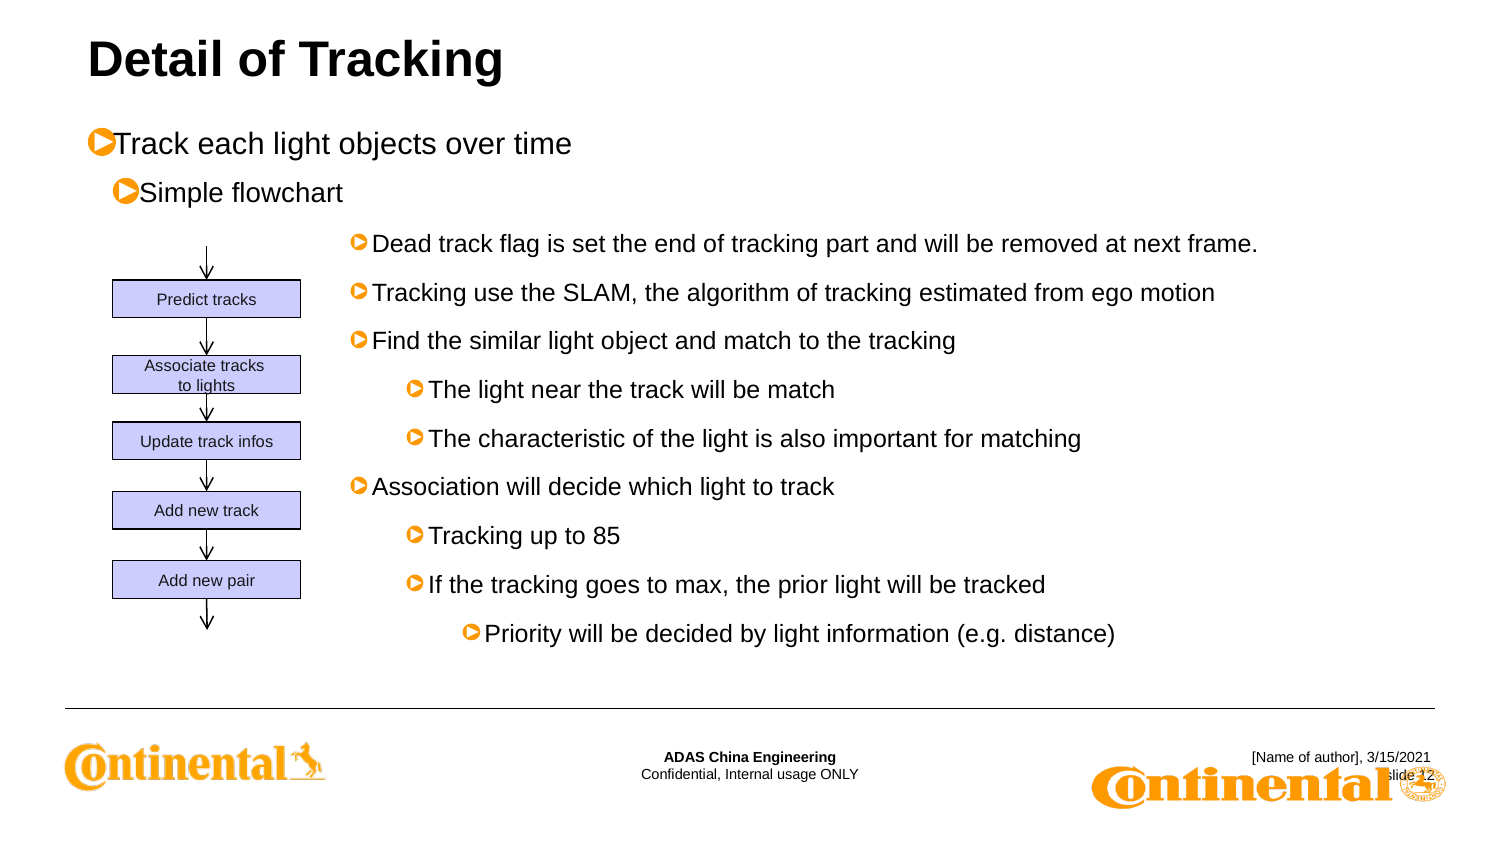

# Detail of Tracking
Track each light objects over time
Simple flowchart
Dead track flag is set the end of tracking part and will be removed at next frame.
Tracking use the SLAM, the algorithm of tracking estimated from ego motion
Find the similar light object and match to the tracking
The light near the track will be match
The characteristic of the light is also important for matching
Association will decide which light to track
Tracking up to 85
If the tracking goes to max, the prior light will be tracked
Priority will be decided by light information (e.g. distance)

Predict tracks
Associate tracks
to lights
Update track infos
Add new track
Add new pair